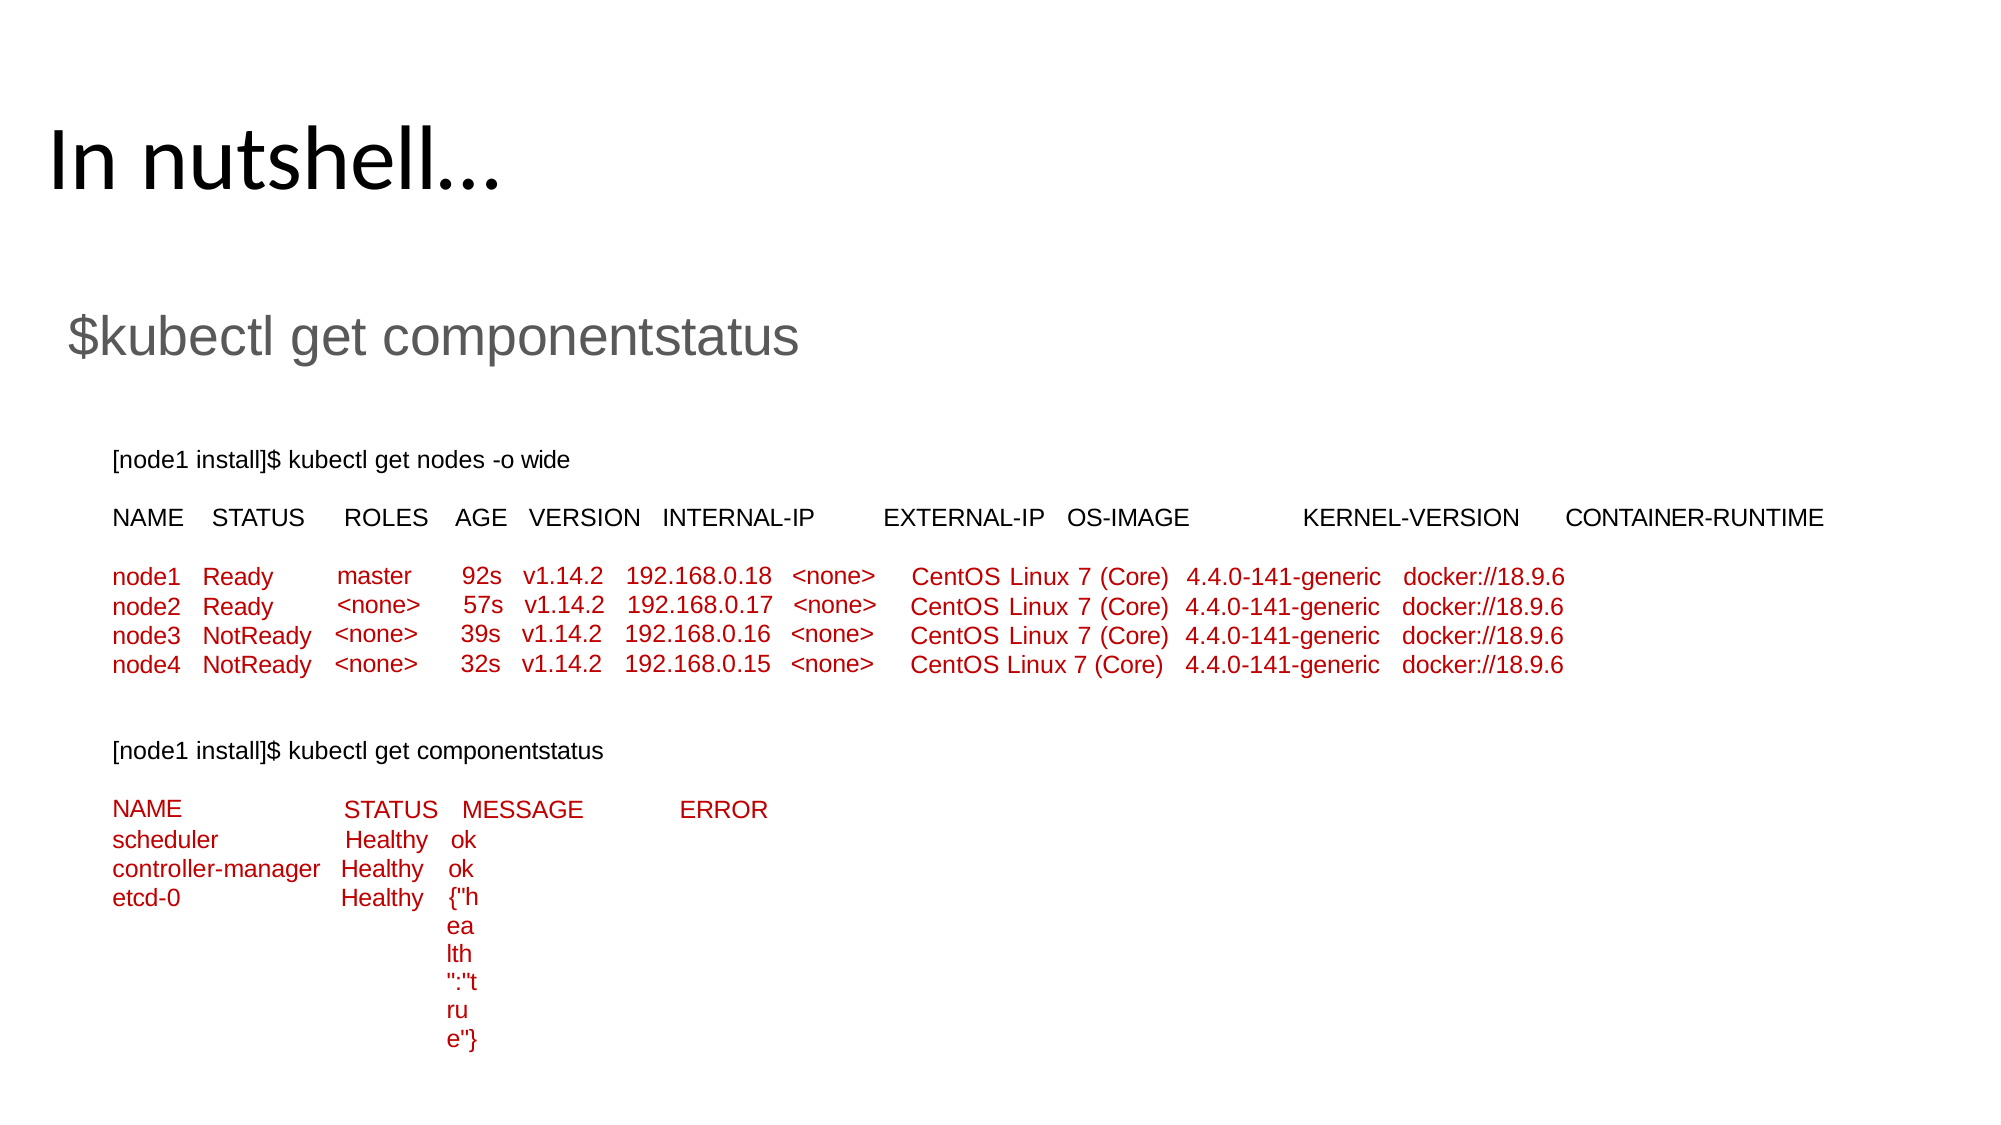

# In nutshell…
$kubectl get componentstatus
[node1 install]$ kubectl get nodes -o wide
NAME  STATUS	ROLES  AGE VERSION INTERNAL-IP
EXTERNAL-IP  OS-IMAGE
KERNEL-VERSION
CONTAINER-RUNTIME
Ready Ready NotReady NotReady
CentOS Linux 7 (Core) CentOS Linux 7 (Core) CentOS Linux 7 (Core) CentOS Linux 7 (Core)
node1 node2 node3 node4
master
<none>
<none>
<none>
92s v1.14.2
57s v1.14.2
39s v1.14.2
32s v1.14.2
192.168.0.18 <none>
192.168.0.17 <none>
192.168.0.16 <none>
192.168.0.15 <none>
4.4.0-141-generic 4.4.0-141-generic 4.4.0-141-generic 4.4.0-141-generic
docker://18.9.6 docker://18.9.6 docker://18.9.6 docker://18.9.6
[node1 install]$ kubectl get componentstatus
NAME
scheduler controller-manager etcd-0
STATUS  MESSAGE
ERROR
Healthy Healthy Healthy
ok ok
{"health":"true"}